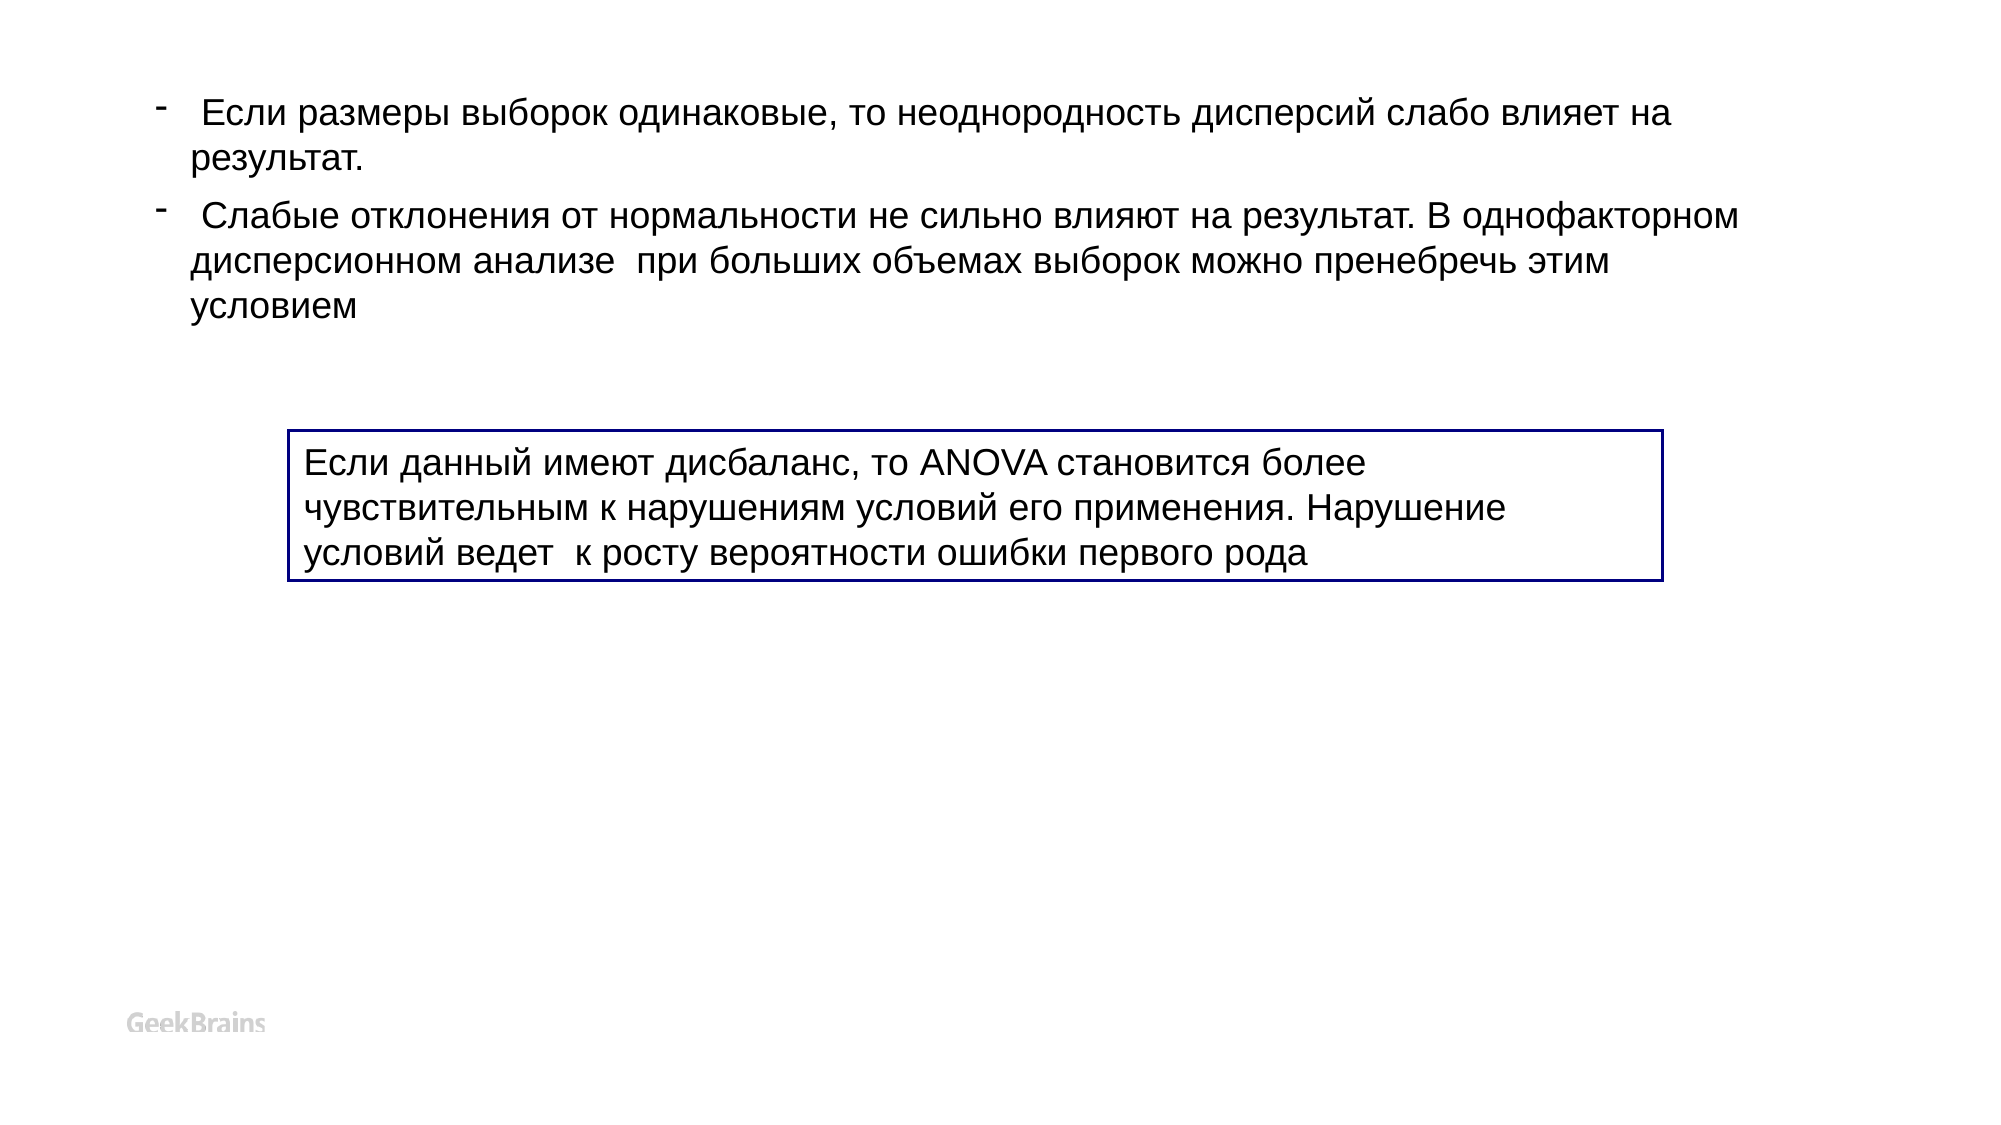

Если размеры выборок одинаковые, то неоднородность дисперсий слабо влияет на результат.
 Слабые отклонения от нормальности не сильно влияют на результат. В однофакторном дисперсионном анализе  при больших объемах выборок можно пренебречь этим условием

Если данный имеют дисбаланс, то ANOVA становится более чувствительным к нарушениям условий его применения. Нарушение условий ведет  к росту вероятности ошибки первого рода